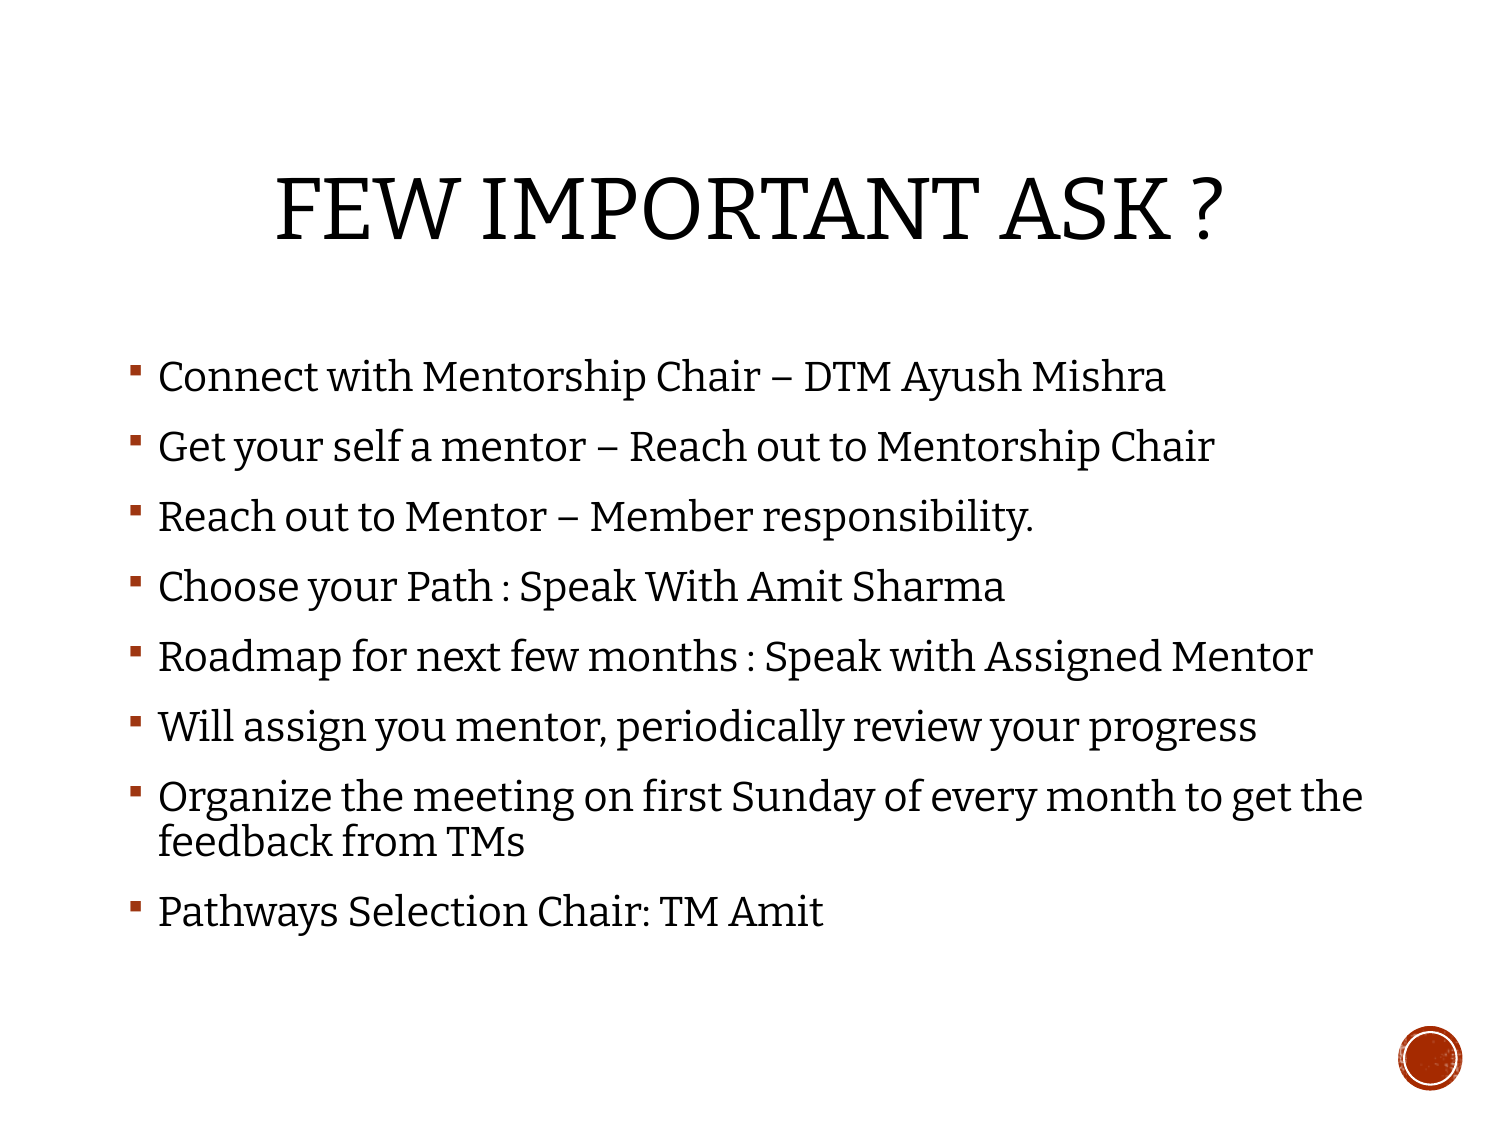

# Few important Ask ?
Connect with Mentorship Chair – DTM Ayush Mishra
Get your self a mentor – Reach out to Mentorship Chair
Reach out to Mentor – Member responsibility.
Choose your Path : Speak With Amit Sharma
Roadmap for next few months : Speak with Assigned Mentor
Will assign you mentor, periodically review your progress
Organize the meeting on first Sunday of every month to get the feedback from TMs
Pathways Selection Chair: TM Amit